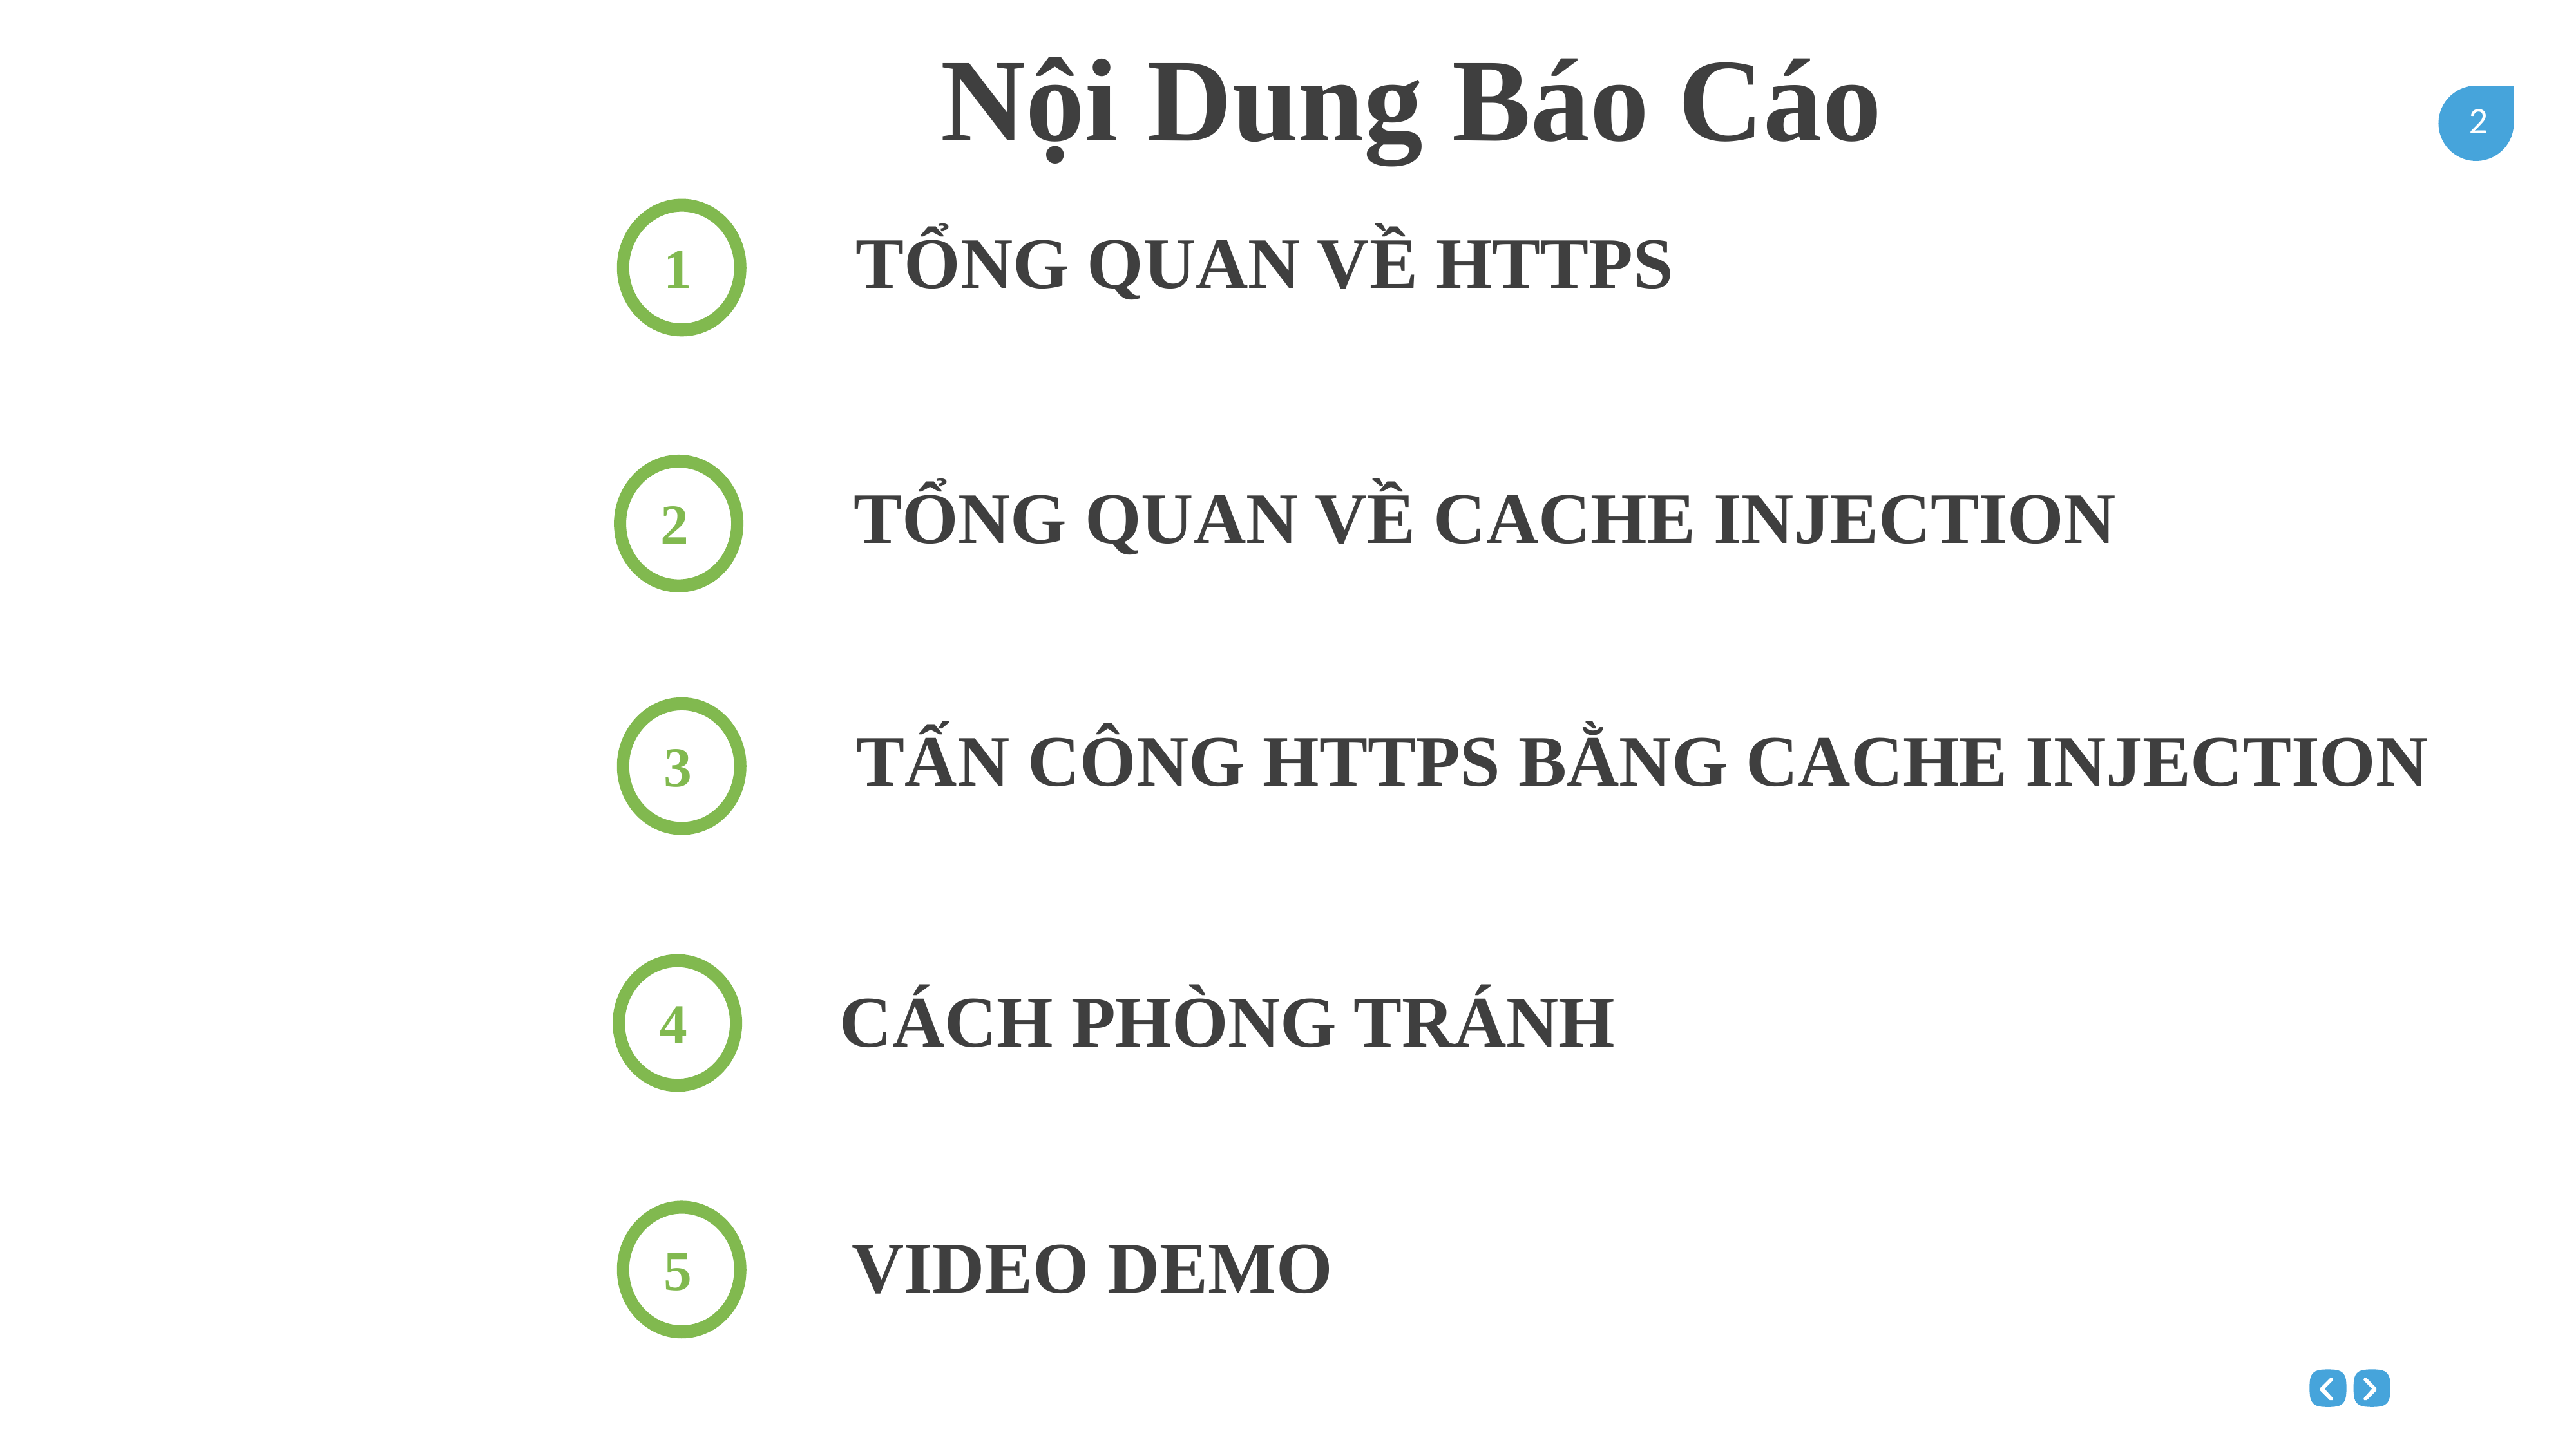

Nội Dung Báo Cáo

TỔNG QUAN VỀ HTTPS

1

 TỔNG QUAN VỀ CACHE INJECTION

2

 TẤN CÔNG HTTPS BẰNG CACHE INJECTION

3

CÁCH PHÒNG TRÁNH

4

       VIDEO DEMO

5